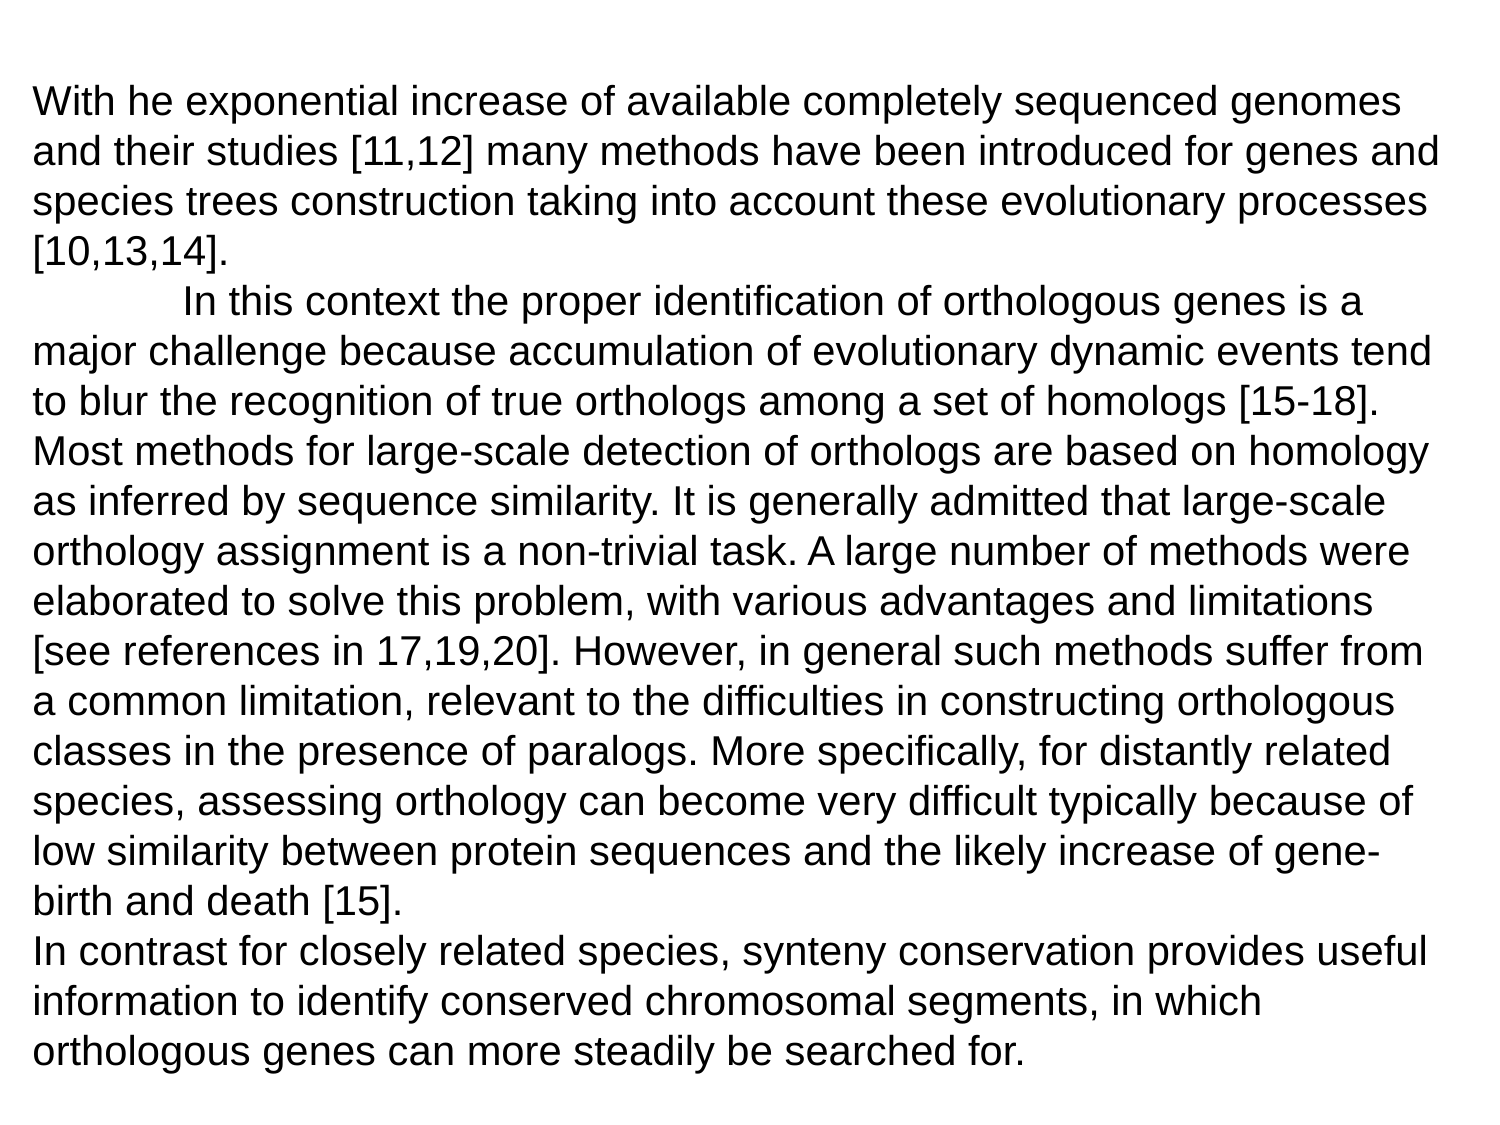

With he exponential increase of available completely sequenced genomes and their studies [11,12] many methods have been introduced for genes and species trees construction taking into account these evolutionary processes [10,13,14].
	In this context the proper identification of orthologous genes is a major challenge because accumulation of evolutionary dynamic events tend to blur the recognition of true orthologs among a set of homologs [15-18]. Most methods for large-scale detection of orthologs are based on homology as inferred by sequence similarity. It is generally admitted that large-scale orthology assignment is a non-trivial task. A large number of methods were elaborated to solve this problem, with various advantages and limitations [see references in 17,19,20]. However, in general such methods suffer from a common limitation, relevant to the difficulties in constructing orthologous classes in the presence of paralogs. More specifically, for distantly related species, assessing orthology can become very difficult typically because of low similarity between protein sequences and the likely increase of gene-birth and death [15].
In contrast for closely related species, synteny conservation provides useful information to identify conserved chromosomal segments, in which orthologous genes can more steadily be searched for.